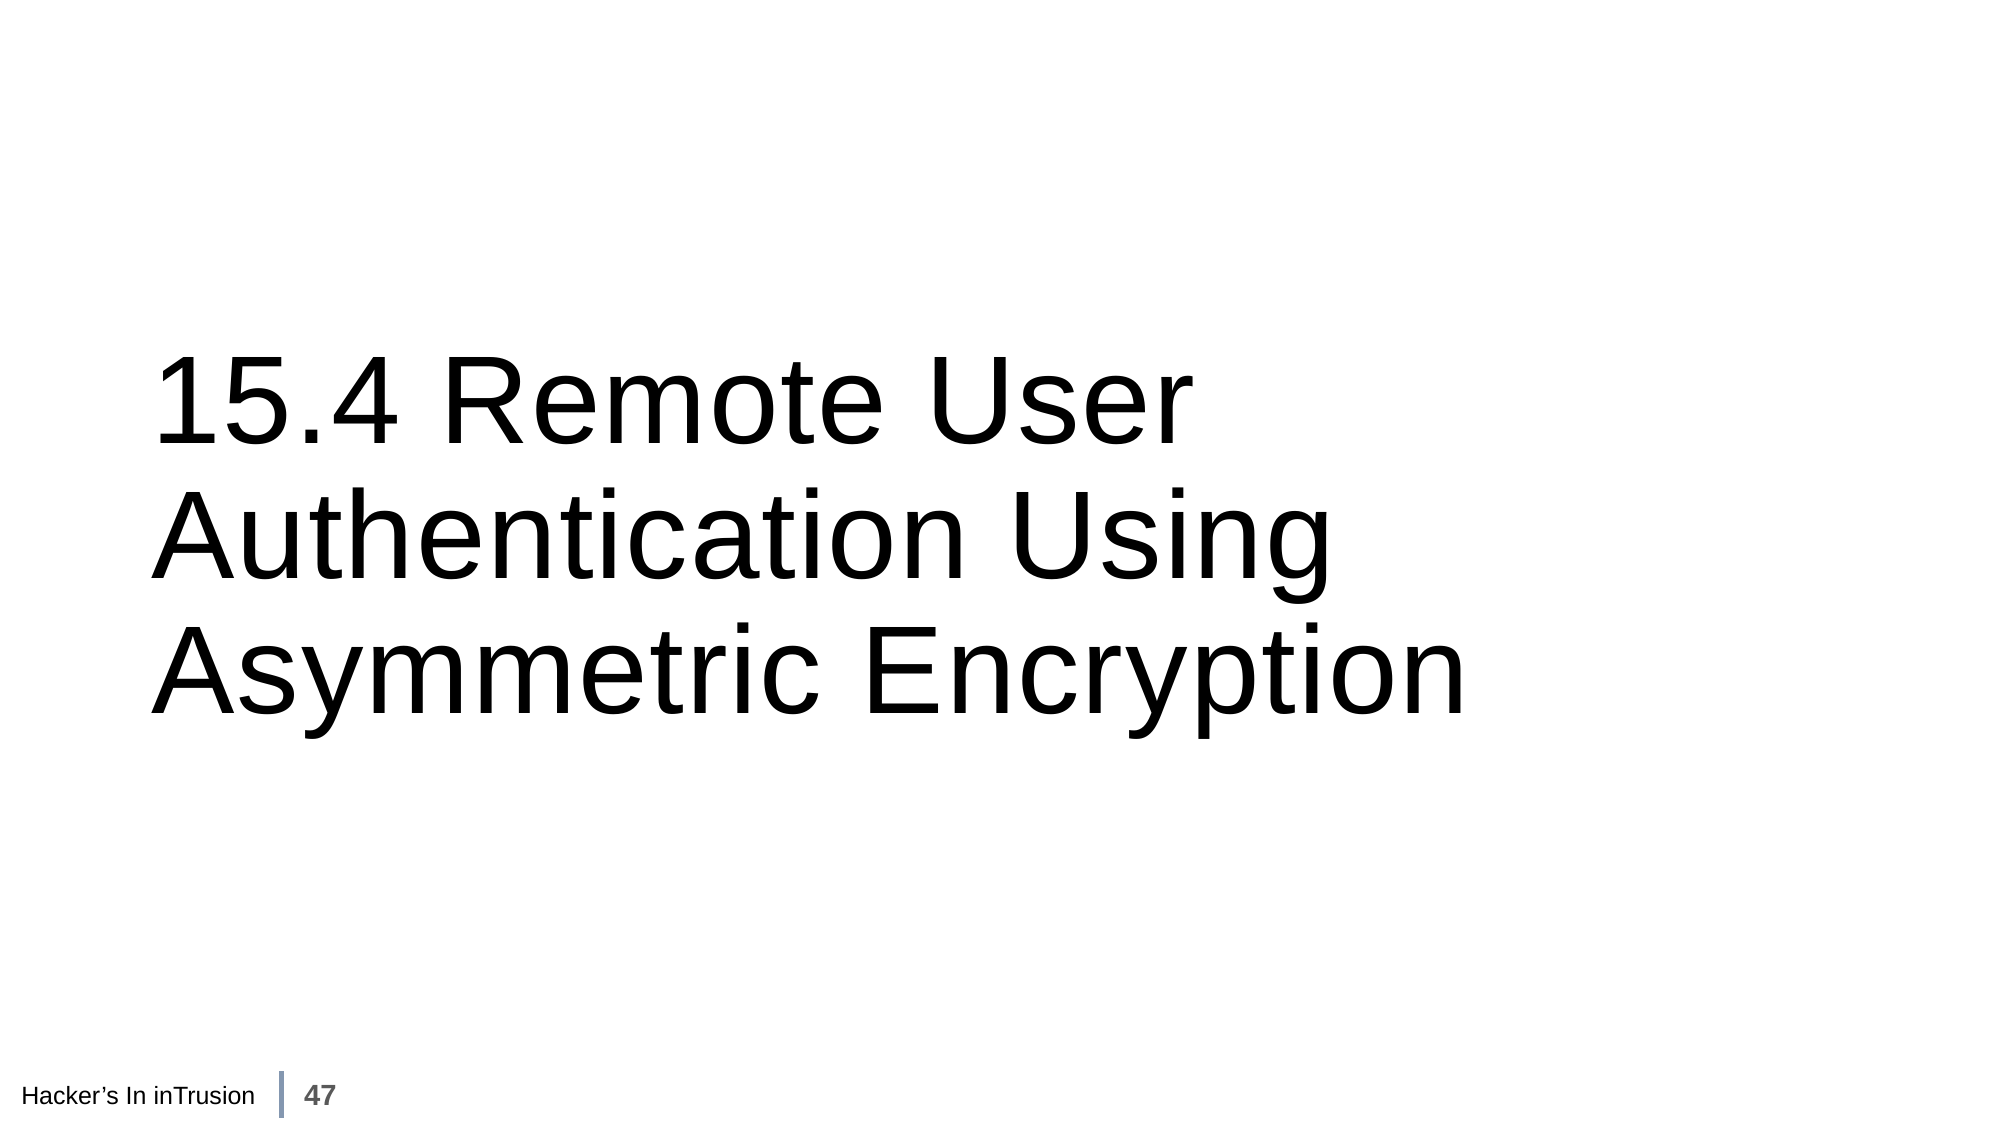

# 15.4 Remote User Authentication Using Asymmetric Encryption